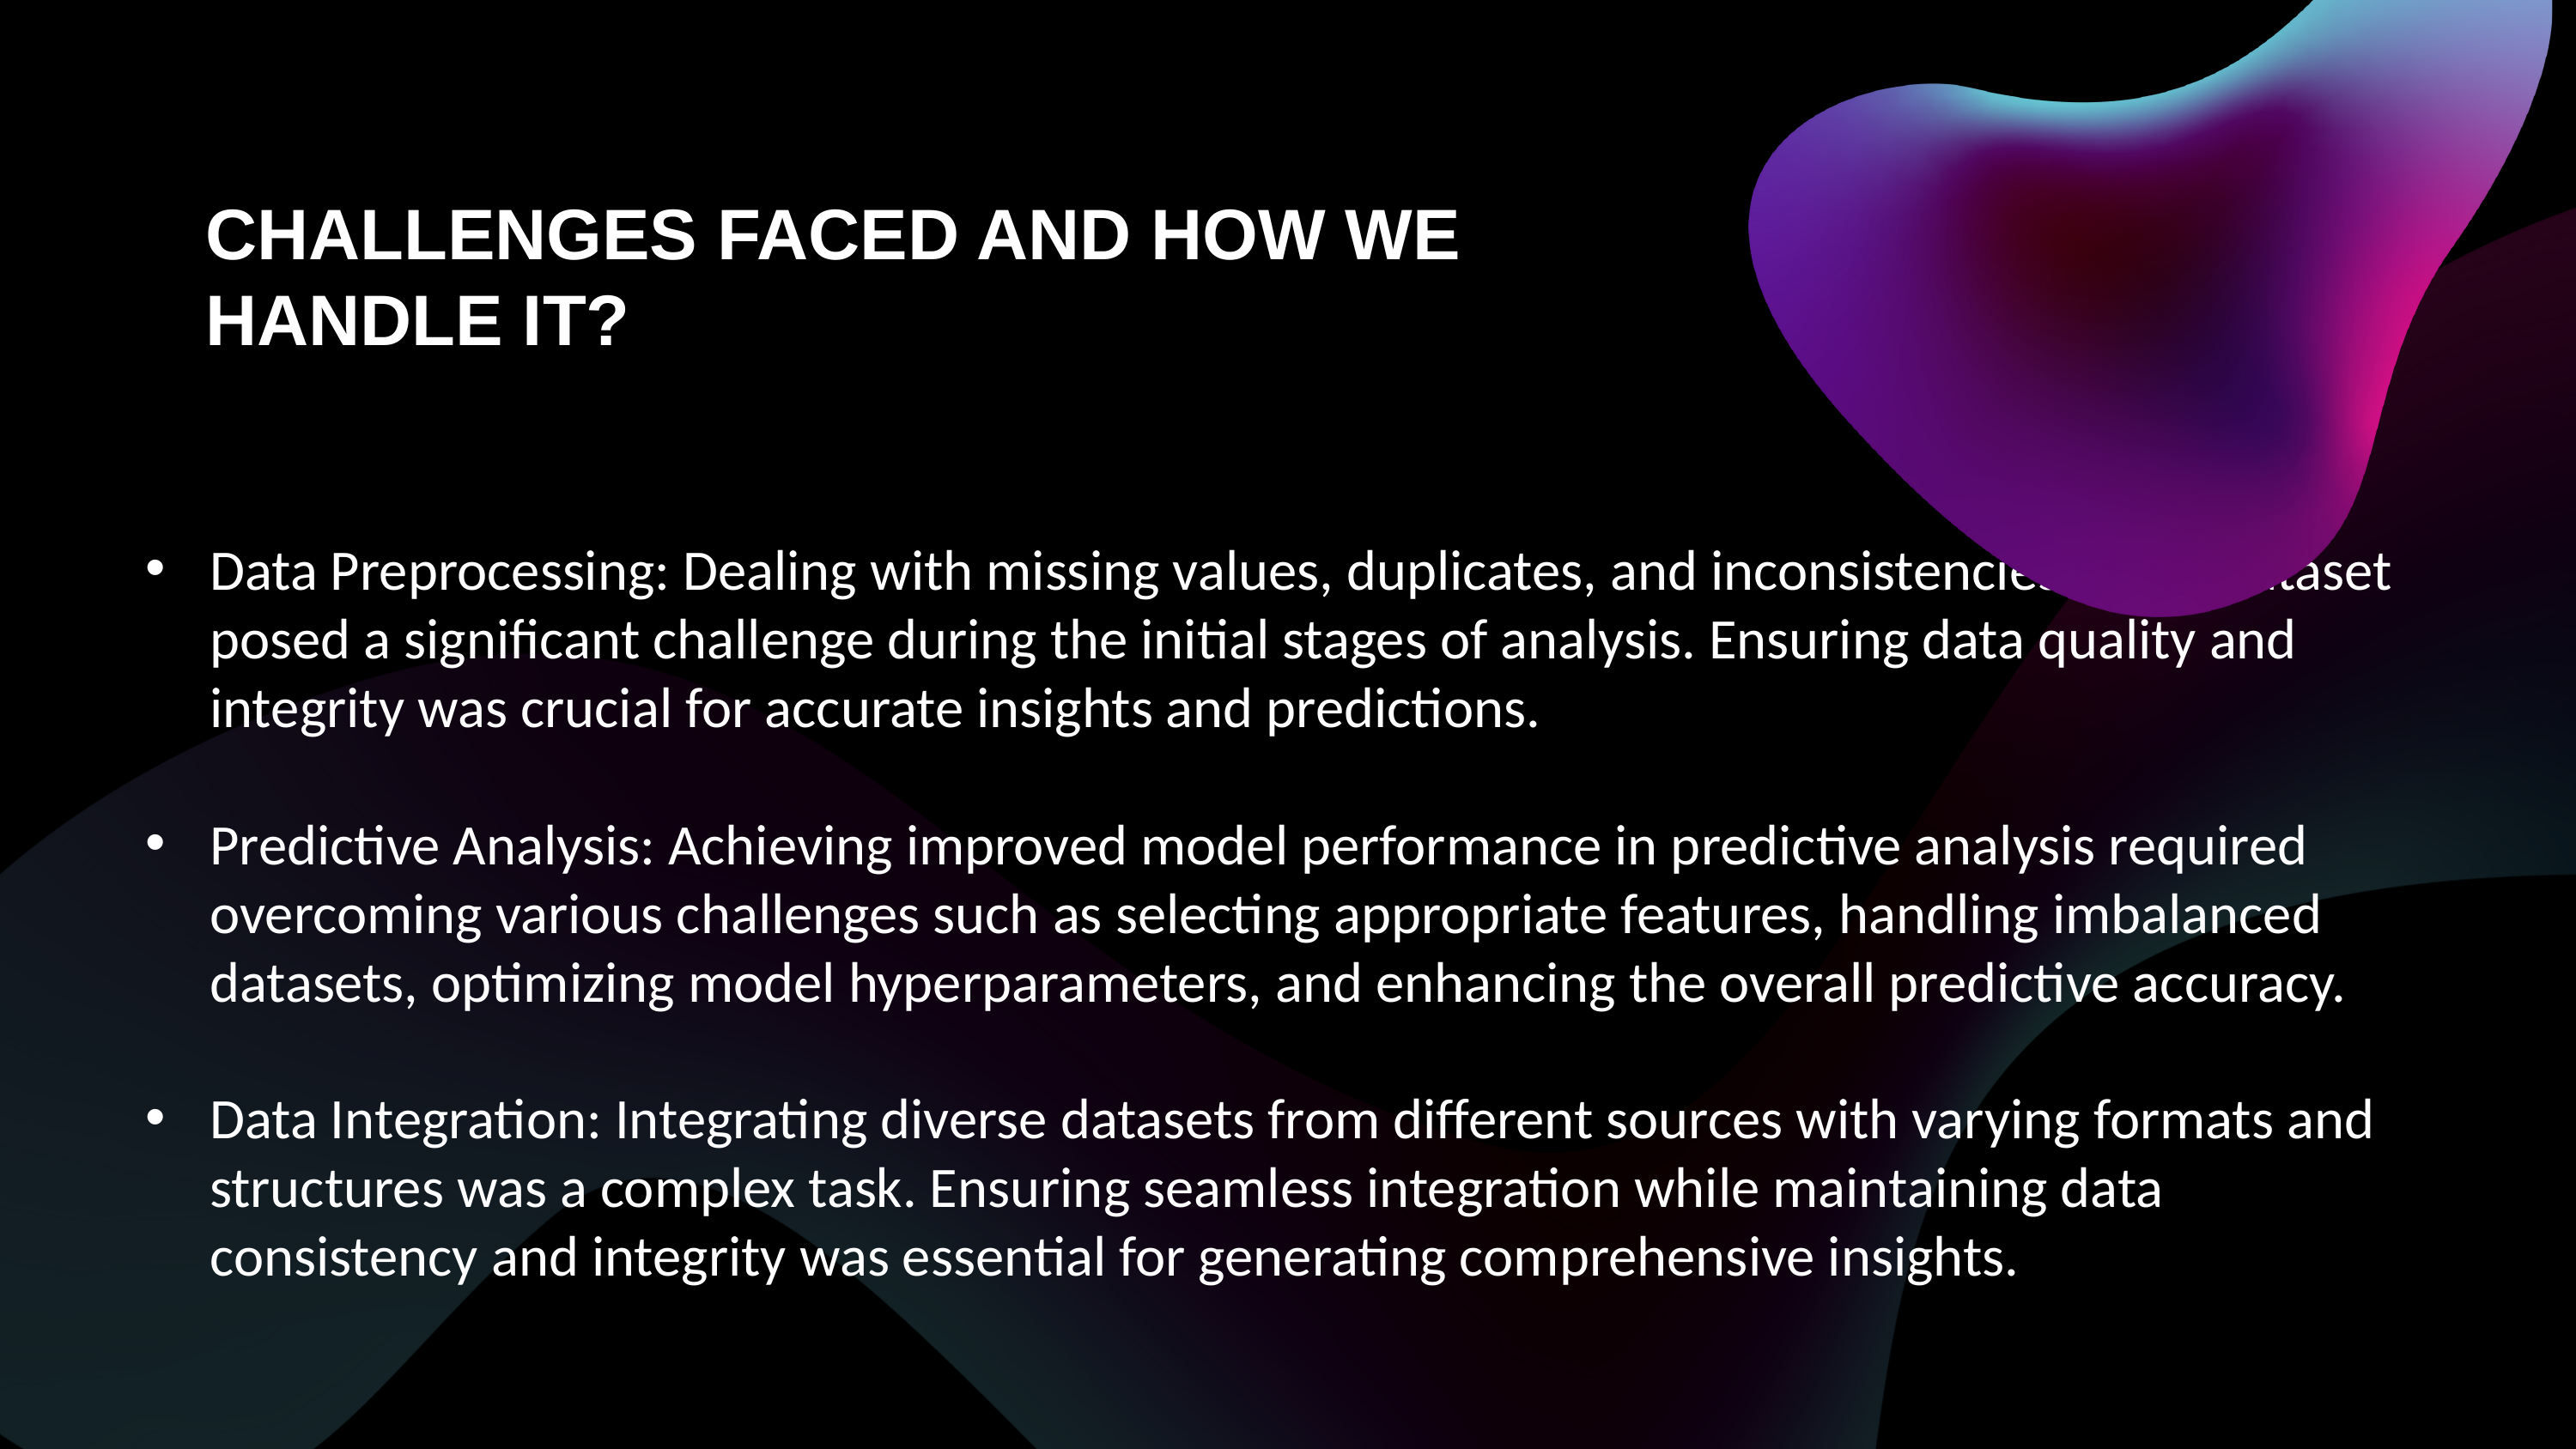

CHALLENGES FACED AND HOW WE HANDLE IT?
Data Preprocessing: Dealing with missing values, duplicates, and inconsistencies in the dataset posed a significant challenge during the initial stages of analysis. Ensuring data quality and integrity was crucial for accurate insights and predictions.

Predictive Analysis: Achieving improved model performance in predictive analysis required overcoming various challenges such as selecting appropriate features, handling imbalanced datasets, optimizing model hyperparameters, and enhancing the overall predictive accuracy.

Data Integration: Integrating diverse datasets from different sources with varying formats and structures was a complex task. Ensuring seamless integration while maintaining data consistency and integrity was essential for generating comprehensive insights.